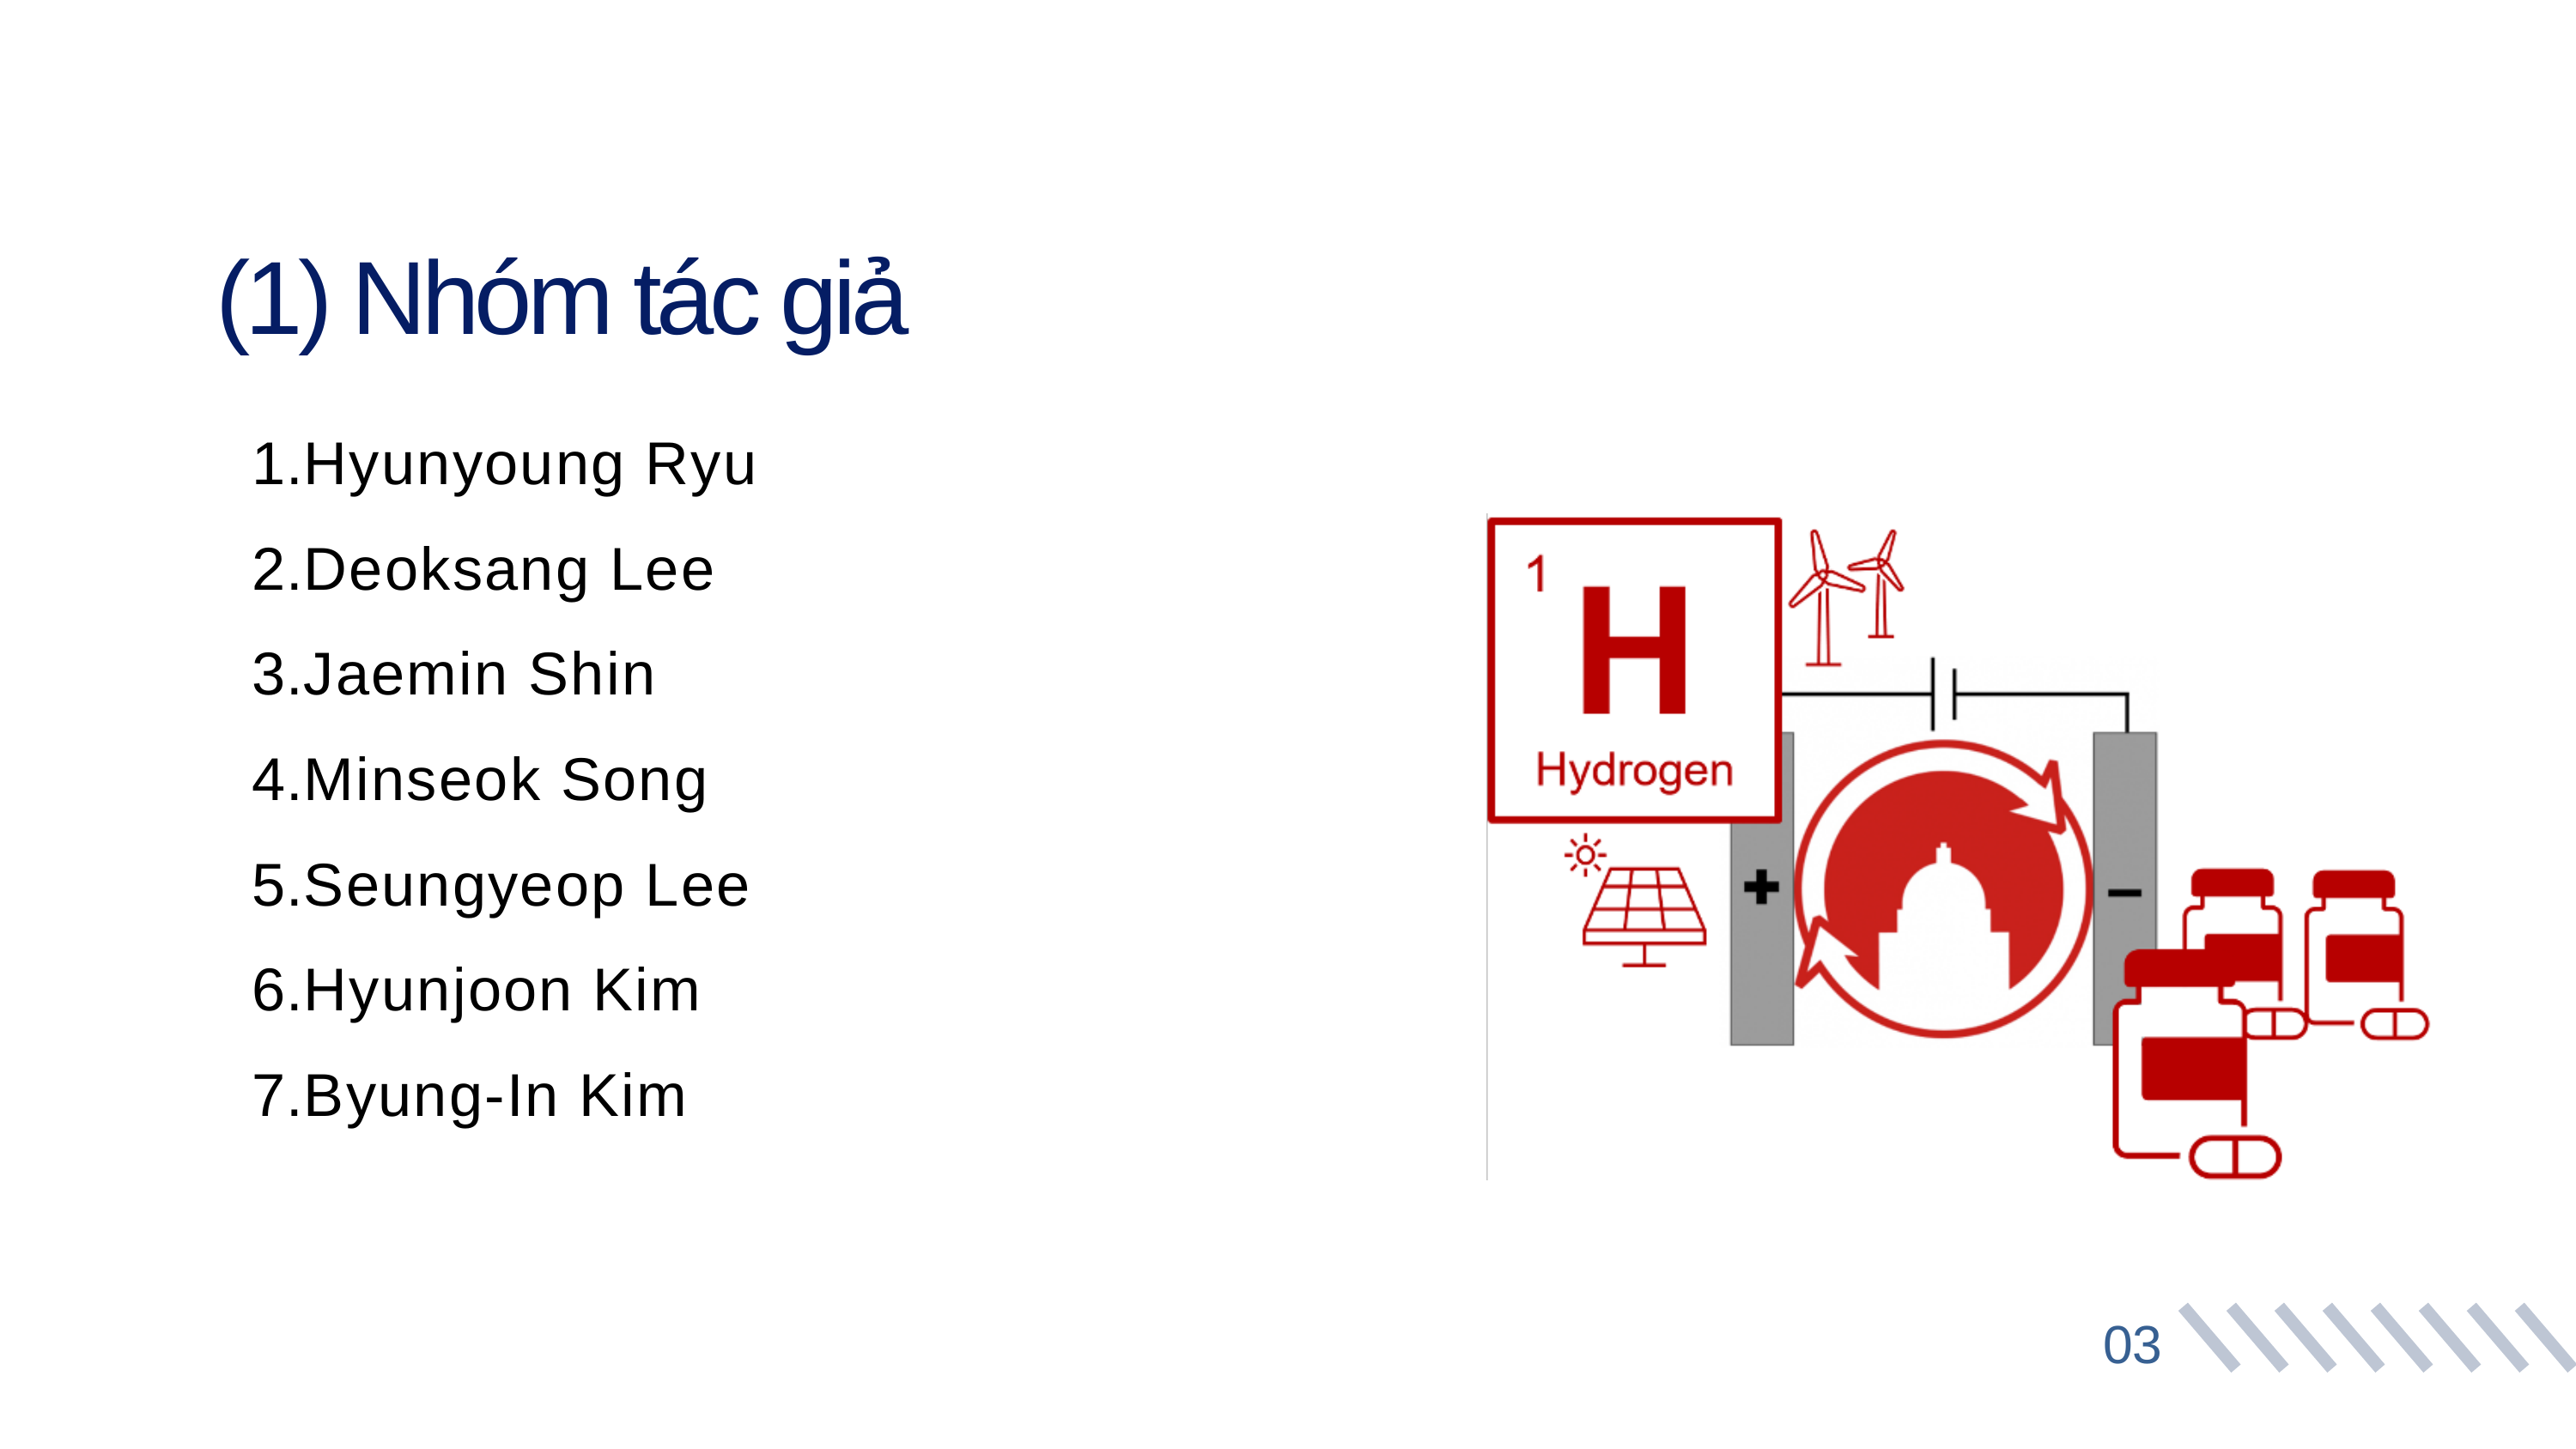

(1) Nhóm tác giả
Hyunyoung Ryu
Deoksang Lee
Jaemin Shin
Minseok Song
Seungyeop Lee
Hyunjoon Kim
Byung-In Kim

03